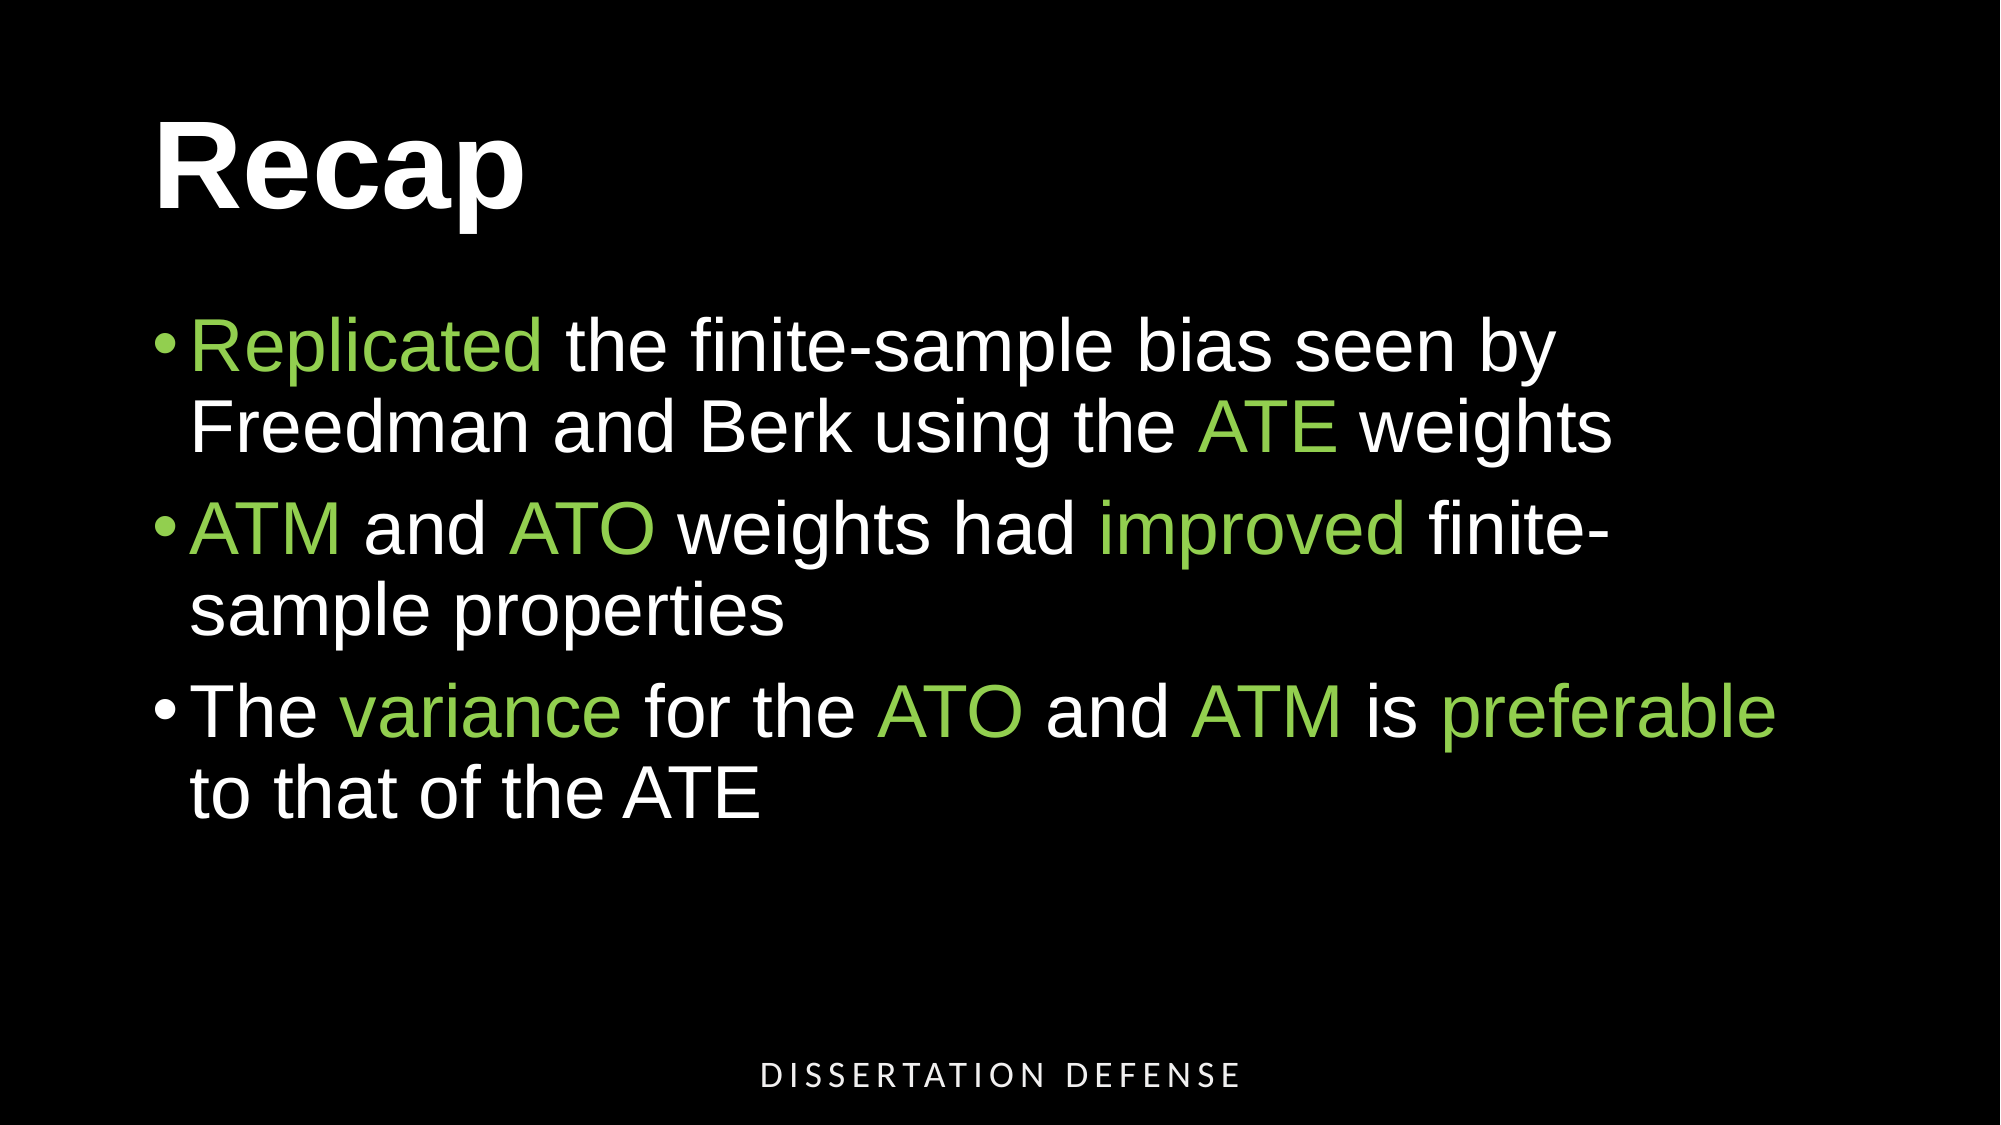

# Recap
Replicated the finite-sample bias seen by Freedman and Berk using the ATE weights
ATM and ATO weights had improved finite-sample properties
The variance for the ATO and ATM is preferable to that of the ATE